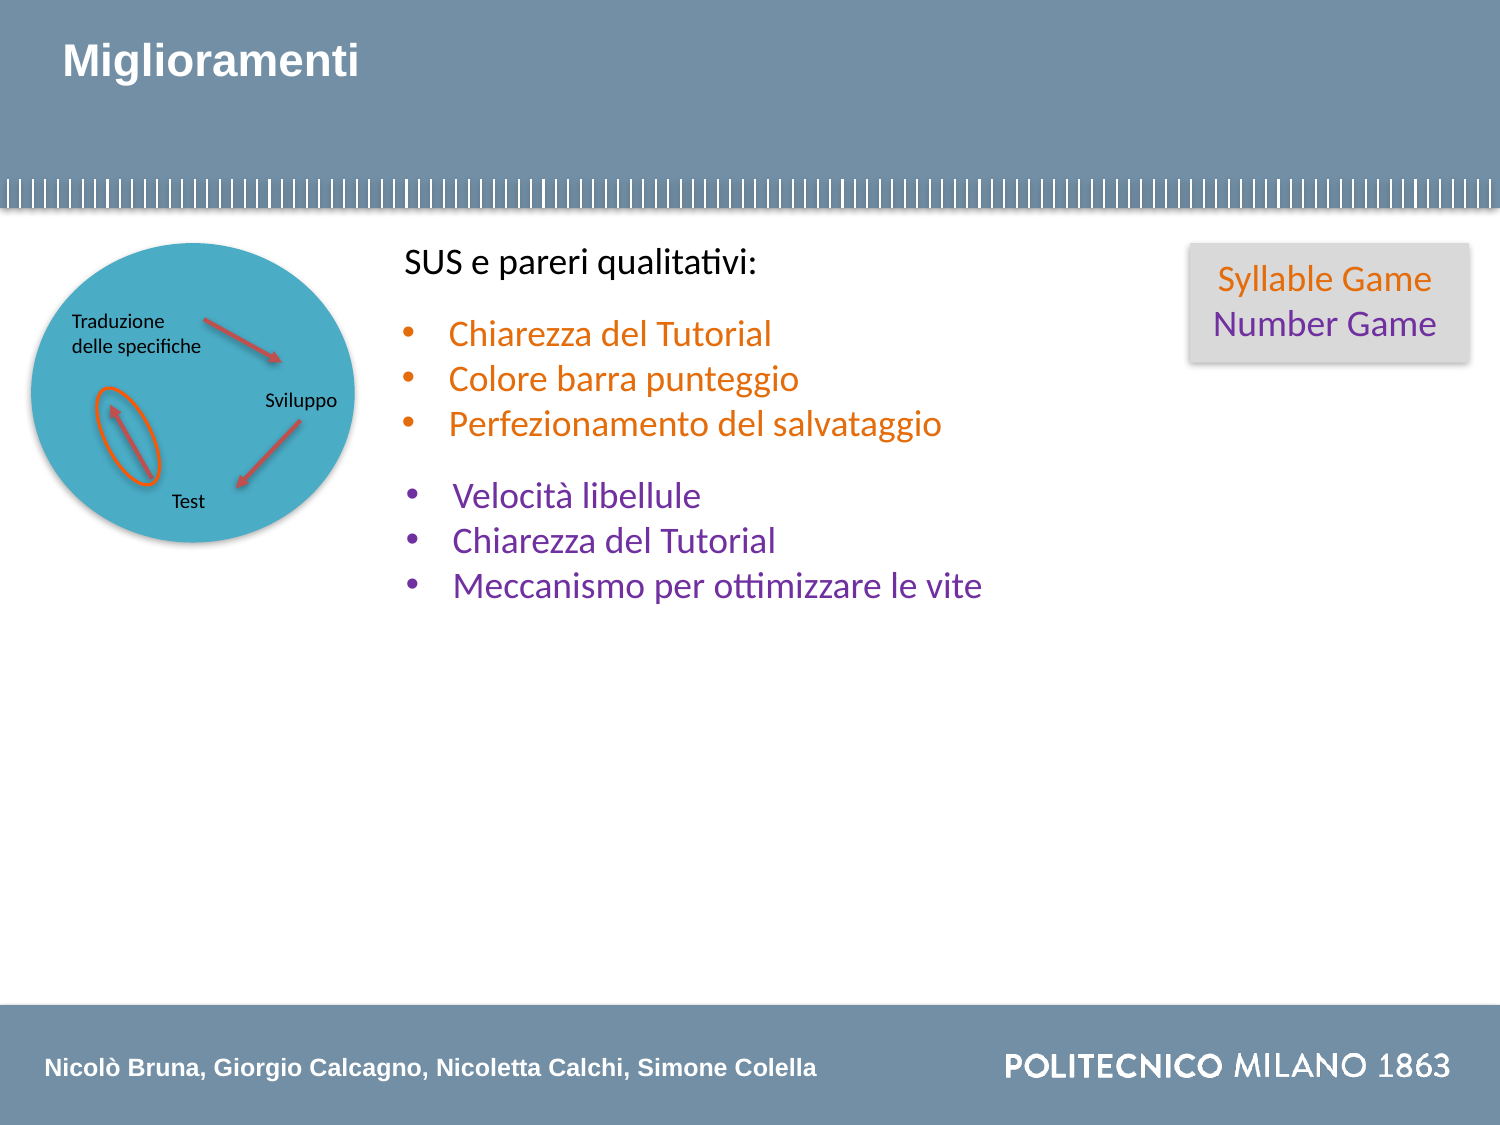

# Miglioramenti
SUS e pareri qualitativi:

Traduzione delle specifiche
Sviluppo
Test

Syllable Game
Number Game
Chiarezza del Tutorial
Colore barra punteggio
Perfezionamento del salvataggio

Velocità libellule
Chiarezza del Tutorial
Meccanismo per ottimizzare le vite